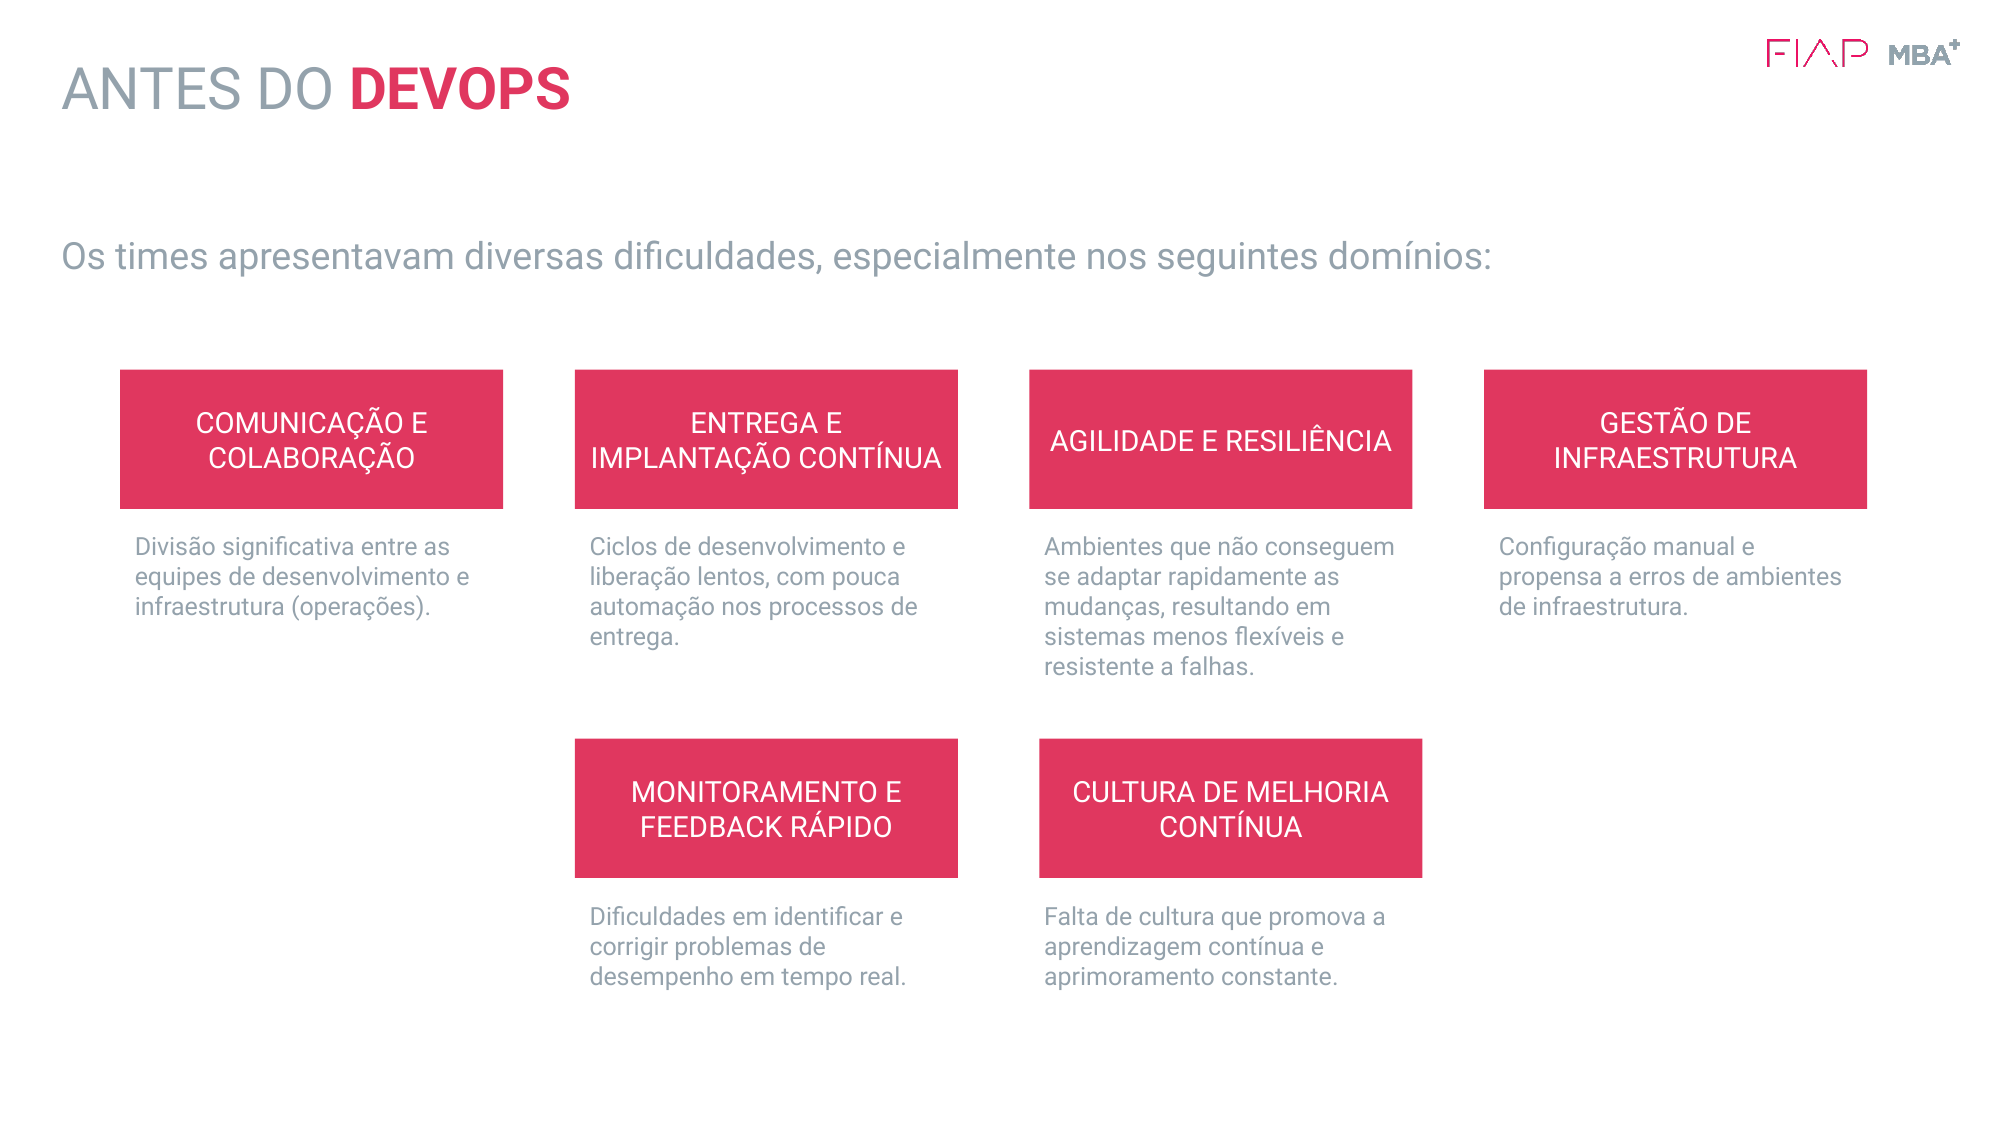

# ANTES DO DEVOPS
Os times apresentavam diversas dificuldades, especialmente nos seguintes domínios:
COMUNICAÇÃO E COLABORAÇÃO
ENTREGA E IMPLANTAÇÃO CONTÍNUA
AGILIDADE E RESILIÊNCIA
GESTÃO DE INFRAESTRUTURA
Divisão significativa entre as equipes de desenvolvimento e infraestrutura (operações).
Ciclos de desenvolvimento e liberação lentos, com pouca automação nos processos de entrega.
Ambientes que não conseguem se adaptar rapidamente as mudanças, resultando em sistemas menos flexíveis e resistente a falhas.
Configuração manual e propensa a erros de ambientes de infraestrutura.
MONITORAMENTO E FEEDBACK RÁPIDO
CULTURA DE MELHORIA CONTÍNUA
Dificuldades em identificar e corrigir problemas de desempenho em tempo real.
Falta de cultura que promova a aprendizagem contínua e aprimoramento constante.